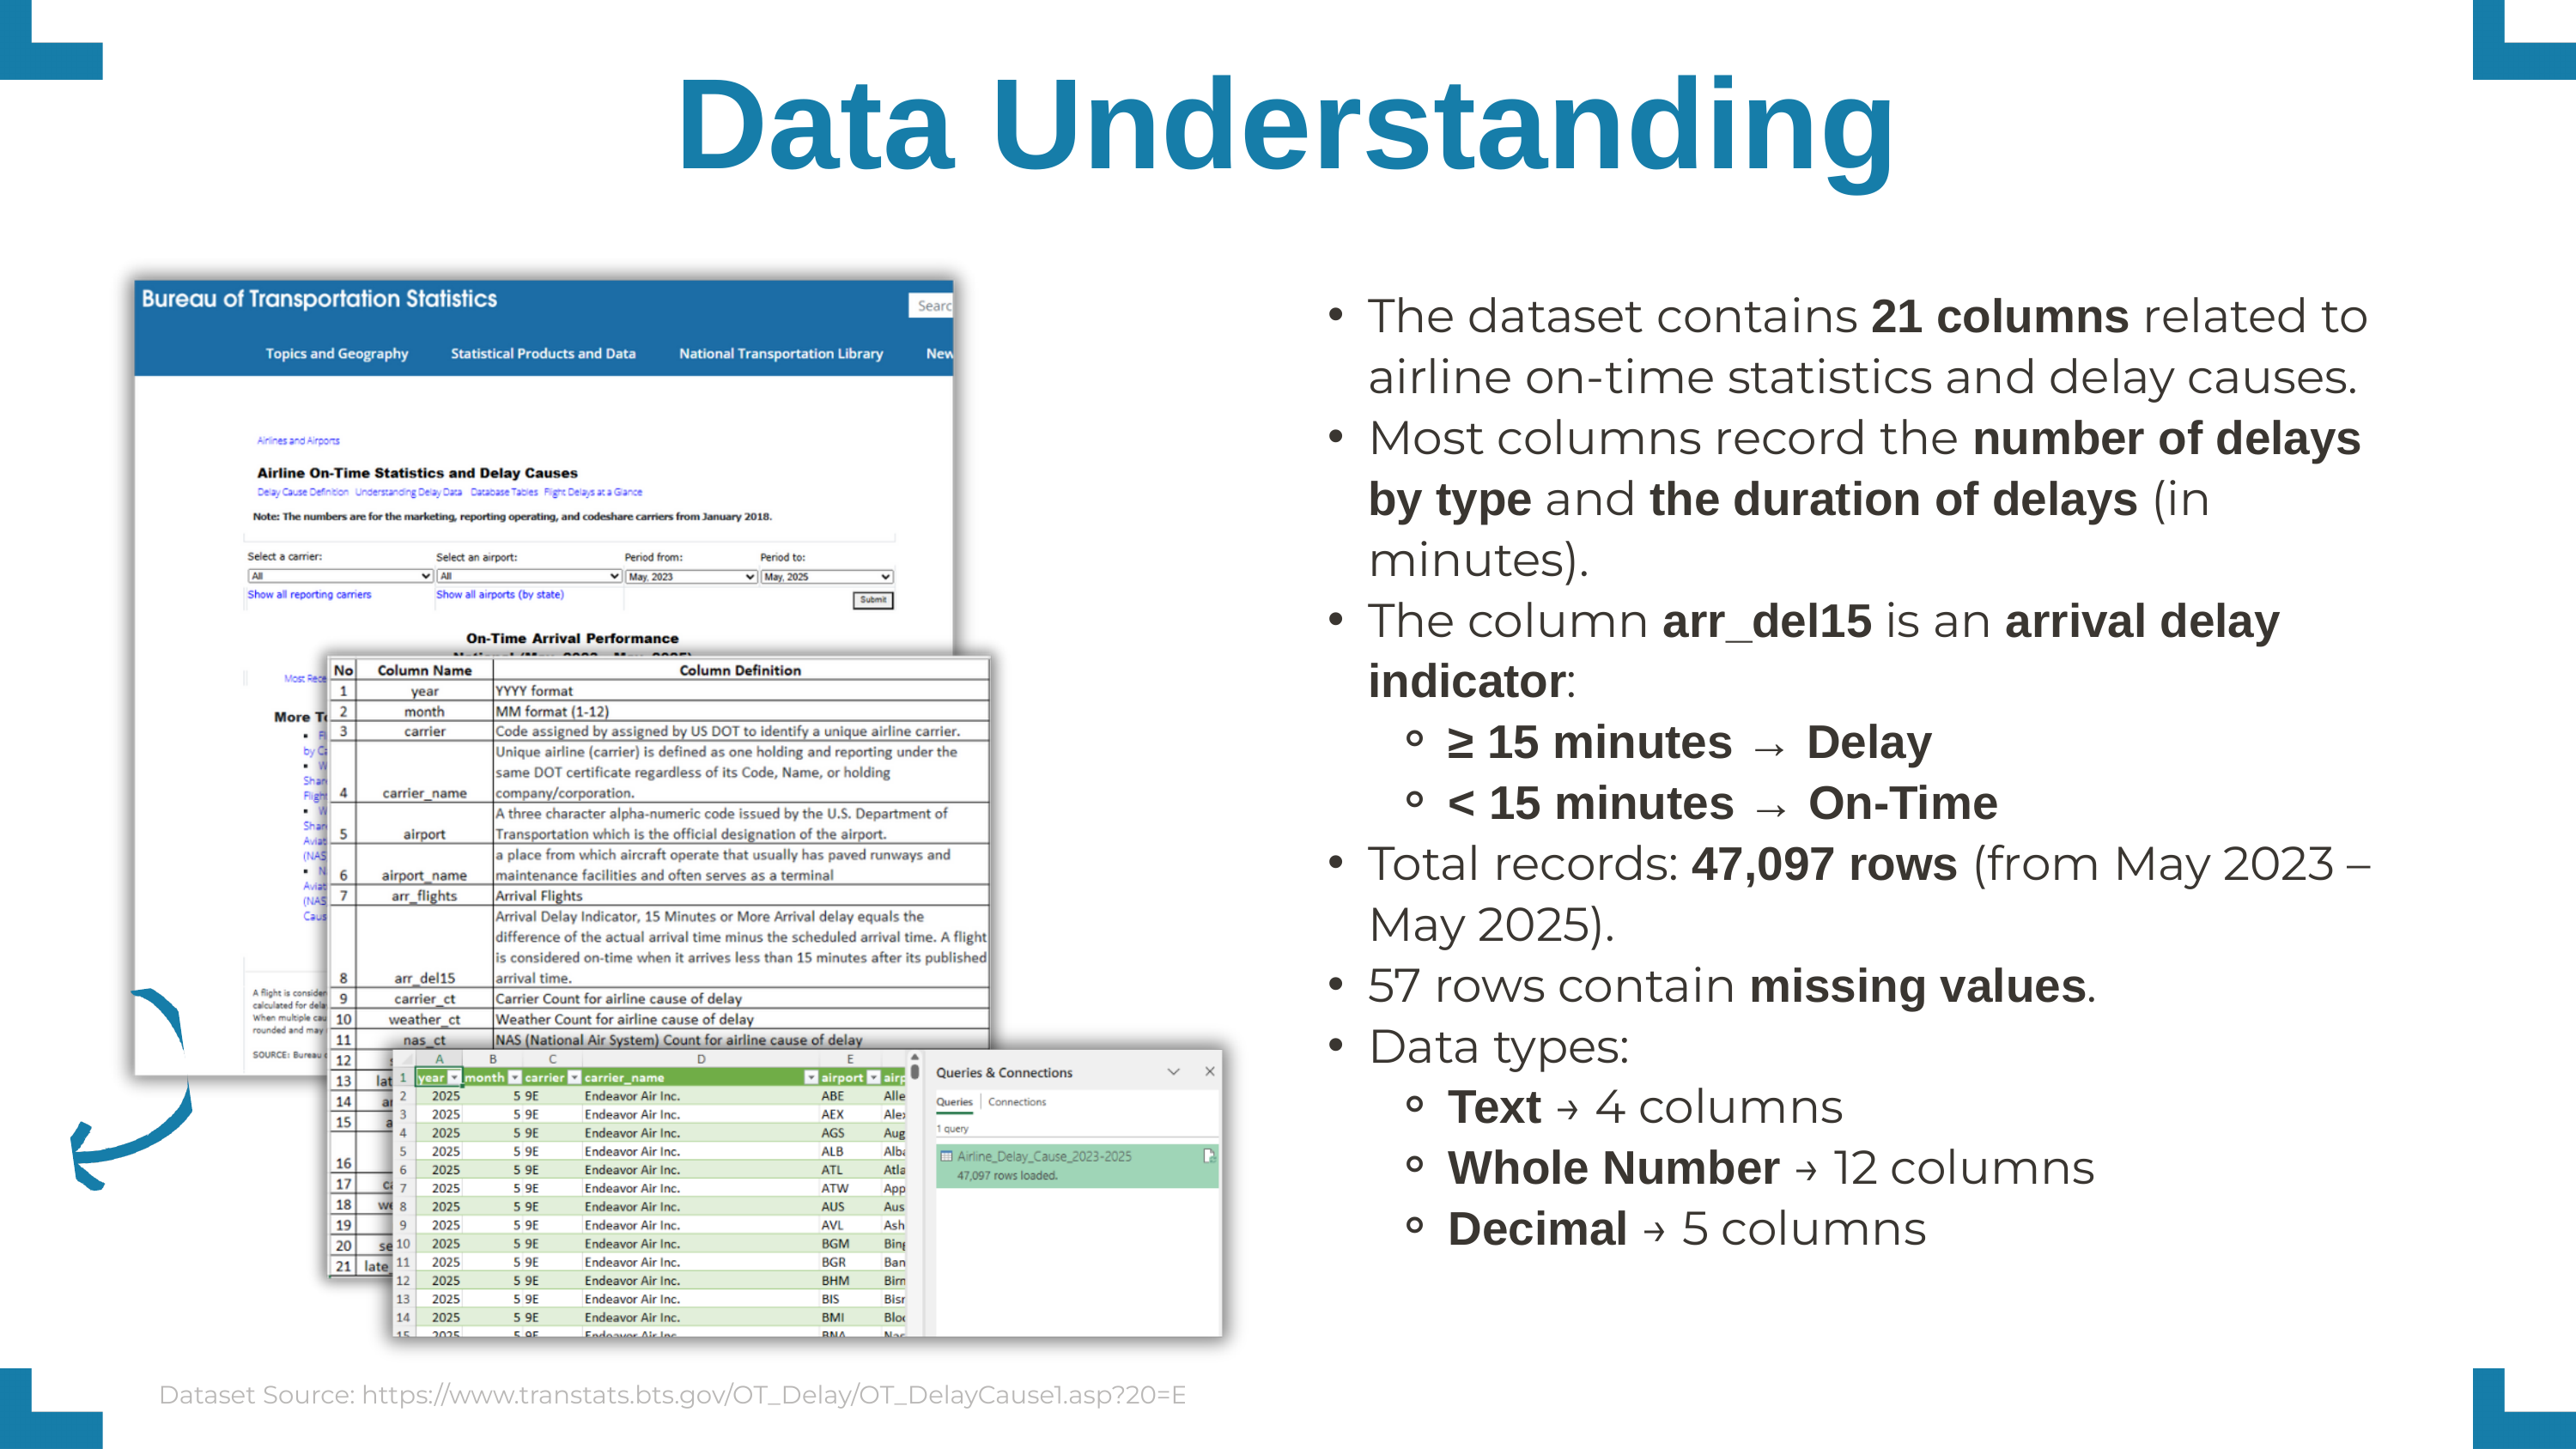

Data Understanding

The dataset contains 21 columns related to airline on-time statistics and delay causes.
Most columns record the number of delays by type and the duration of delays (in minutes).
The column arr_del15 is an arrival delay indicator:
≥ 15 minutes → Delay
< 15 minutes → On-Time
Total records: 47,097 rows (from May 2023 – May 2025).
57 rows contain missing values.
Data types:
Text → 4 columns
Whole Number → 12 columns
Decimal → 5 columns

Dataset Source: https://www.transtats.bts.gov/OT_Delay/OT_DelayCause1.asp?20=E